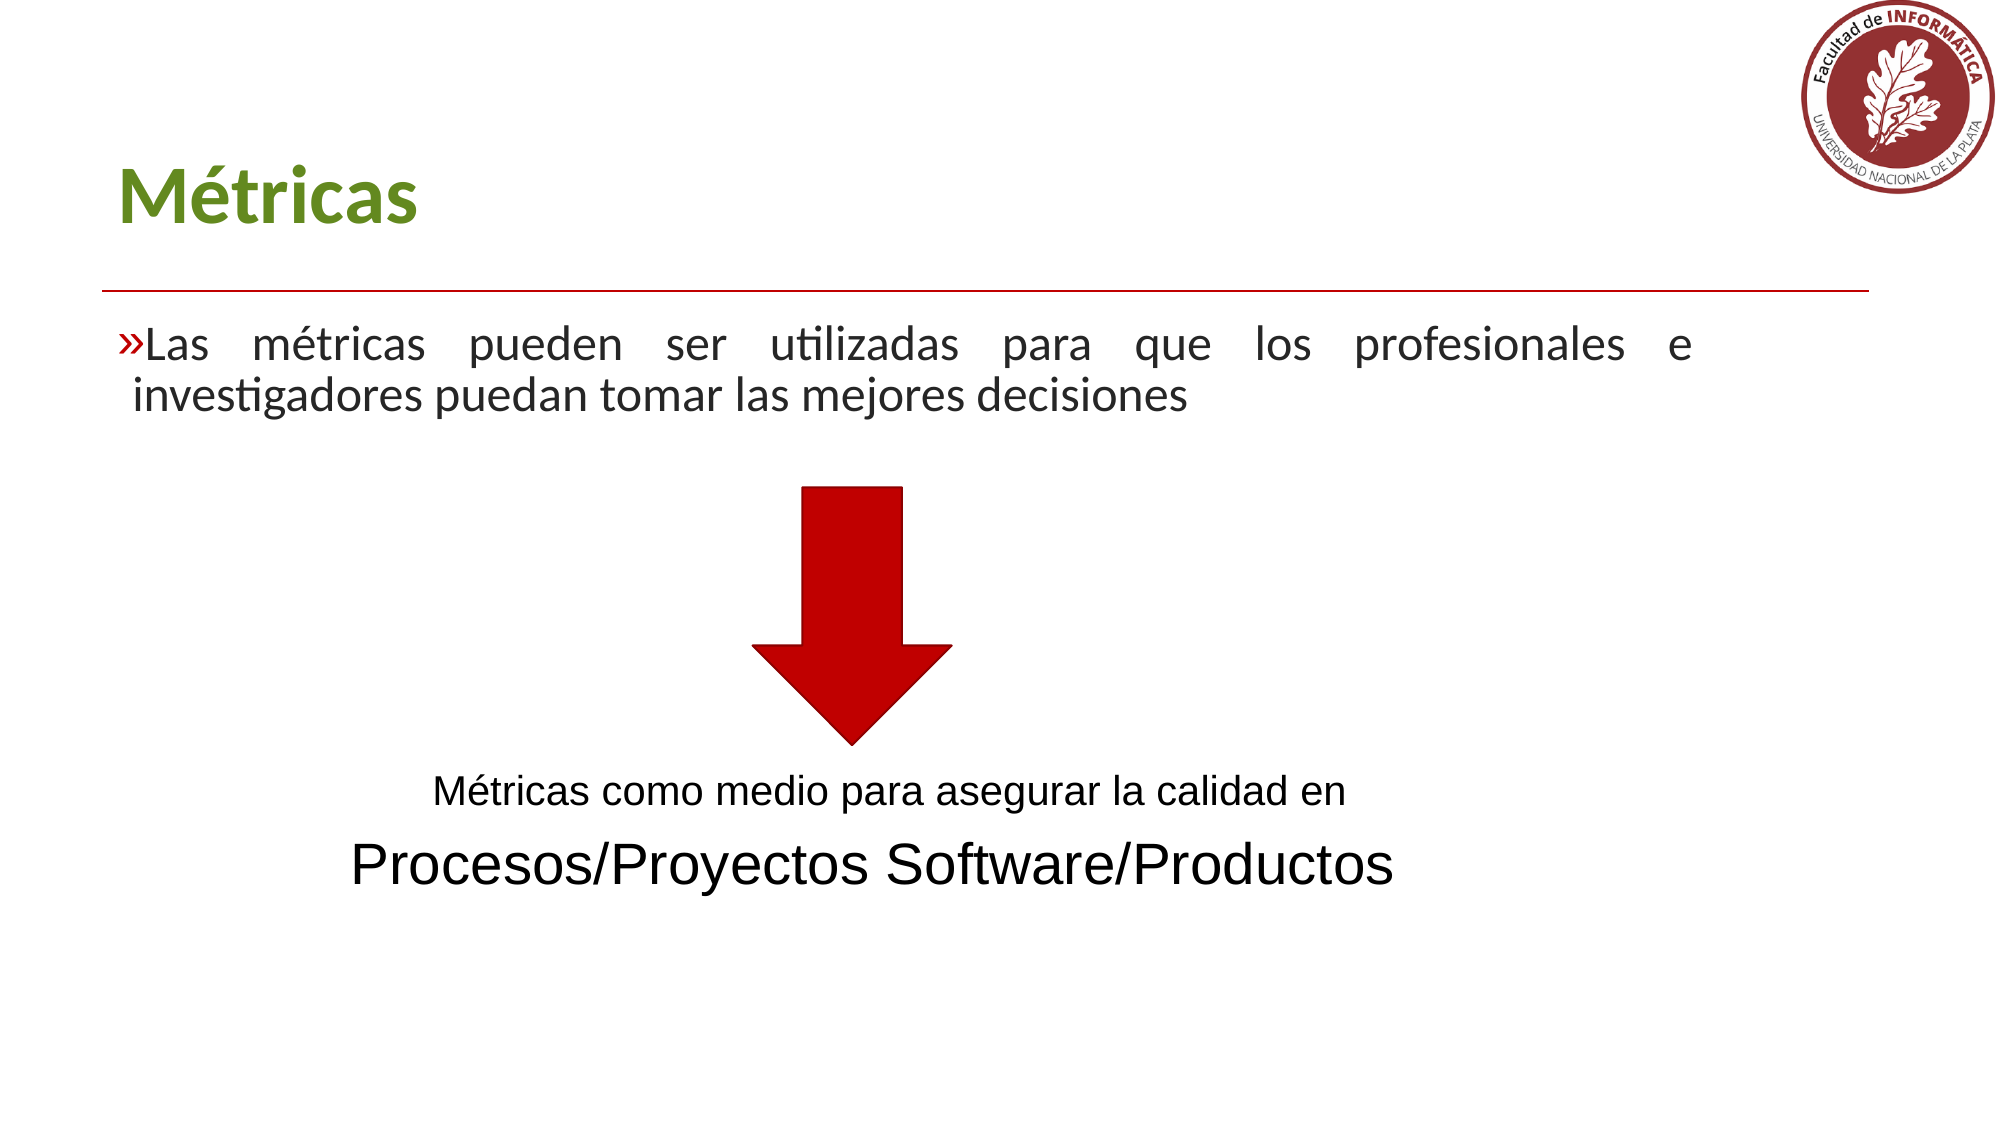

# Métricas

Las métricas pueden ser utilizadas para que los profesionales e investigadores puedan tomar las mejores decisiones

	Métricas como medio para asegurar la calidad en
Procesos/Proyectos Software/Productos